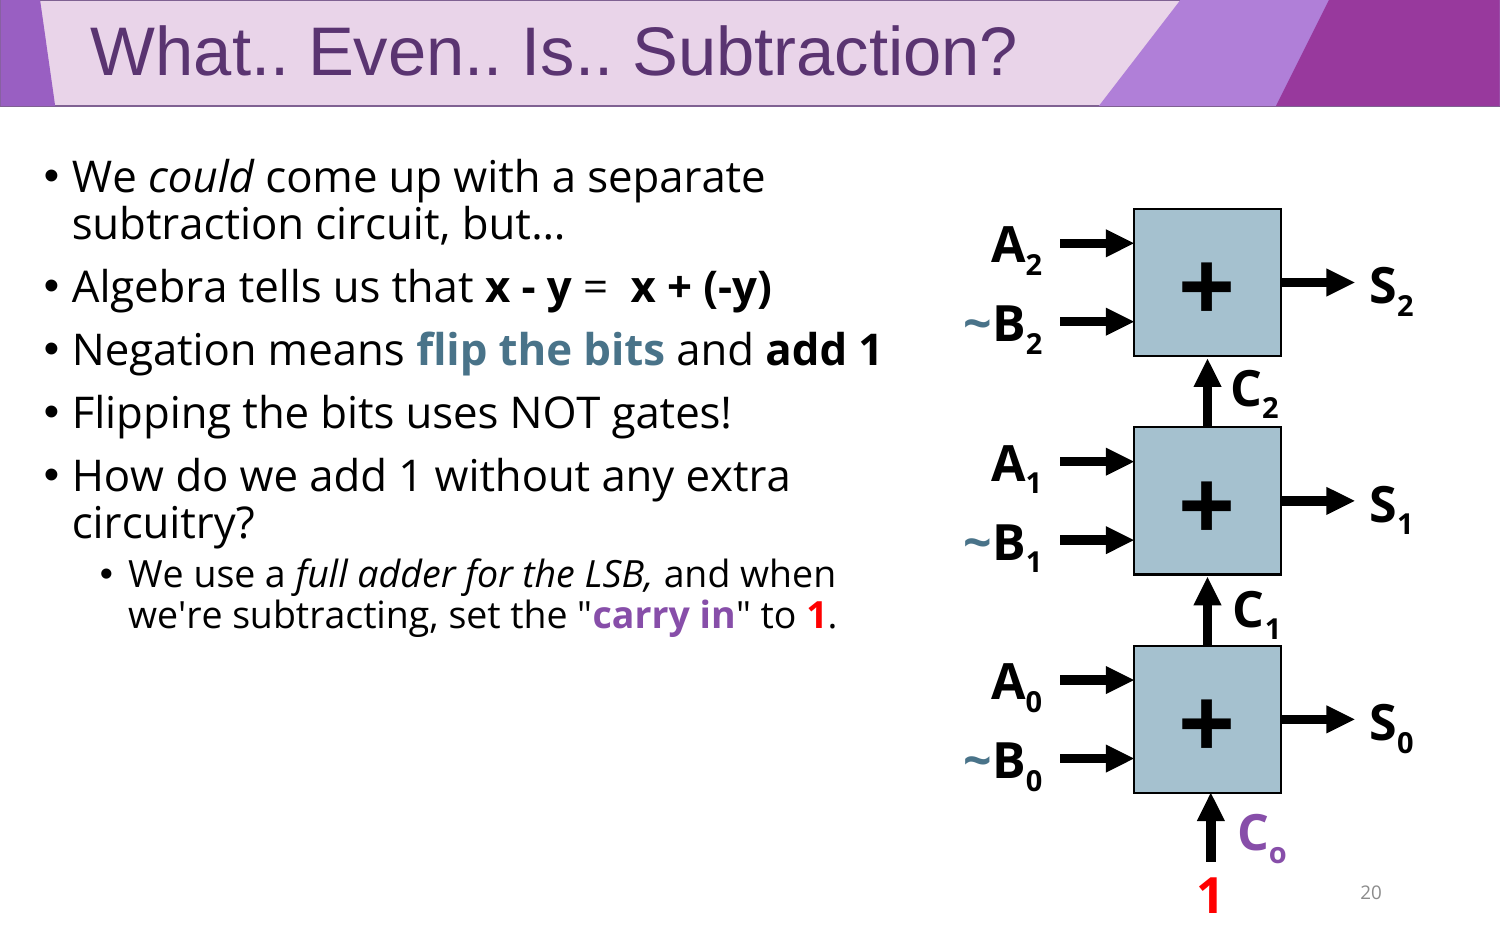

# What.. Even.. Is.. Subtraction?
We could come up with a separate subtraction circuit, but…
Algebra tells us that x - y =  x + (-y)
Negation means flip the bits and add 1
Flipping the bits uses NOT gates!
How do we add 1 without any extra circuitry?
We use a full adder for the LSB, and when
we're subtracting, set the "carry in" to 1.

A2
+
S2
~B2
C2
A1
+
S1
~B1
C1
A0
+
S0
~B0
Co
1
20